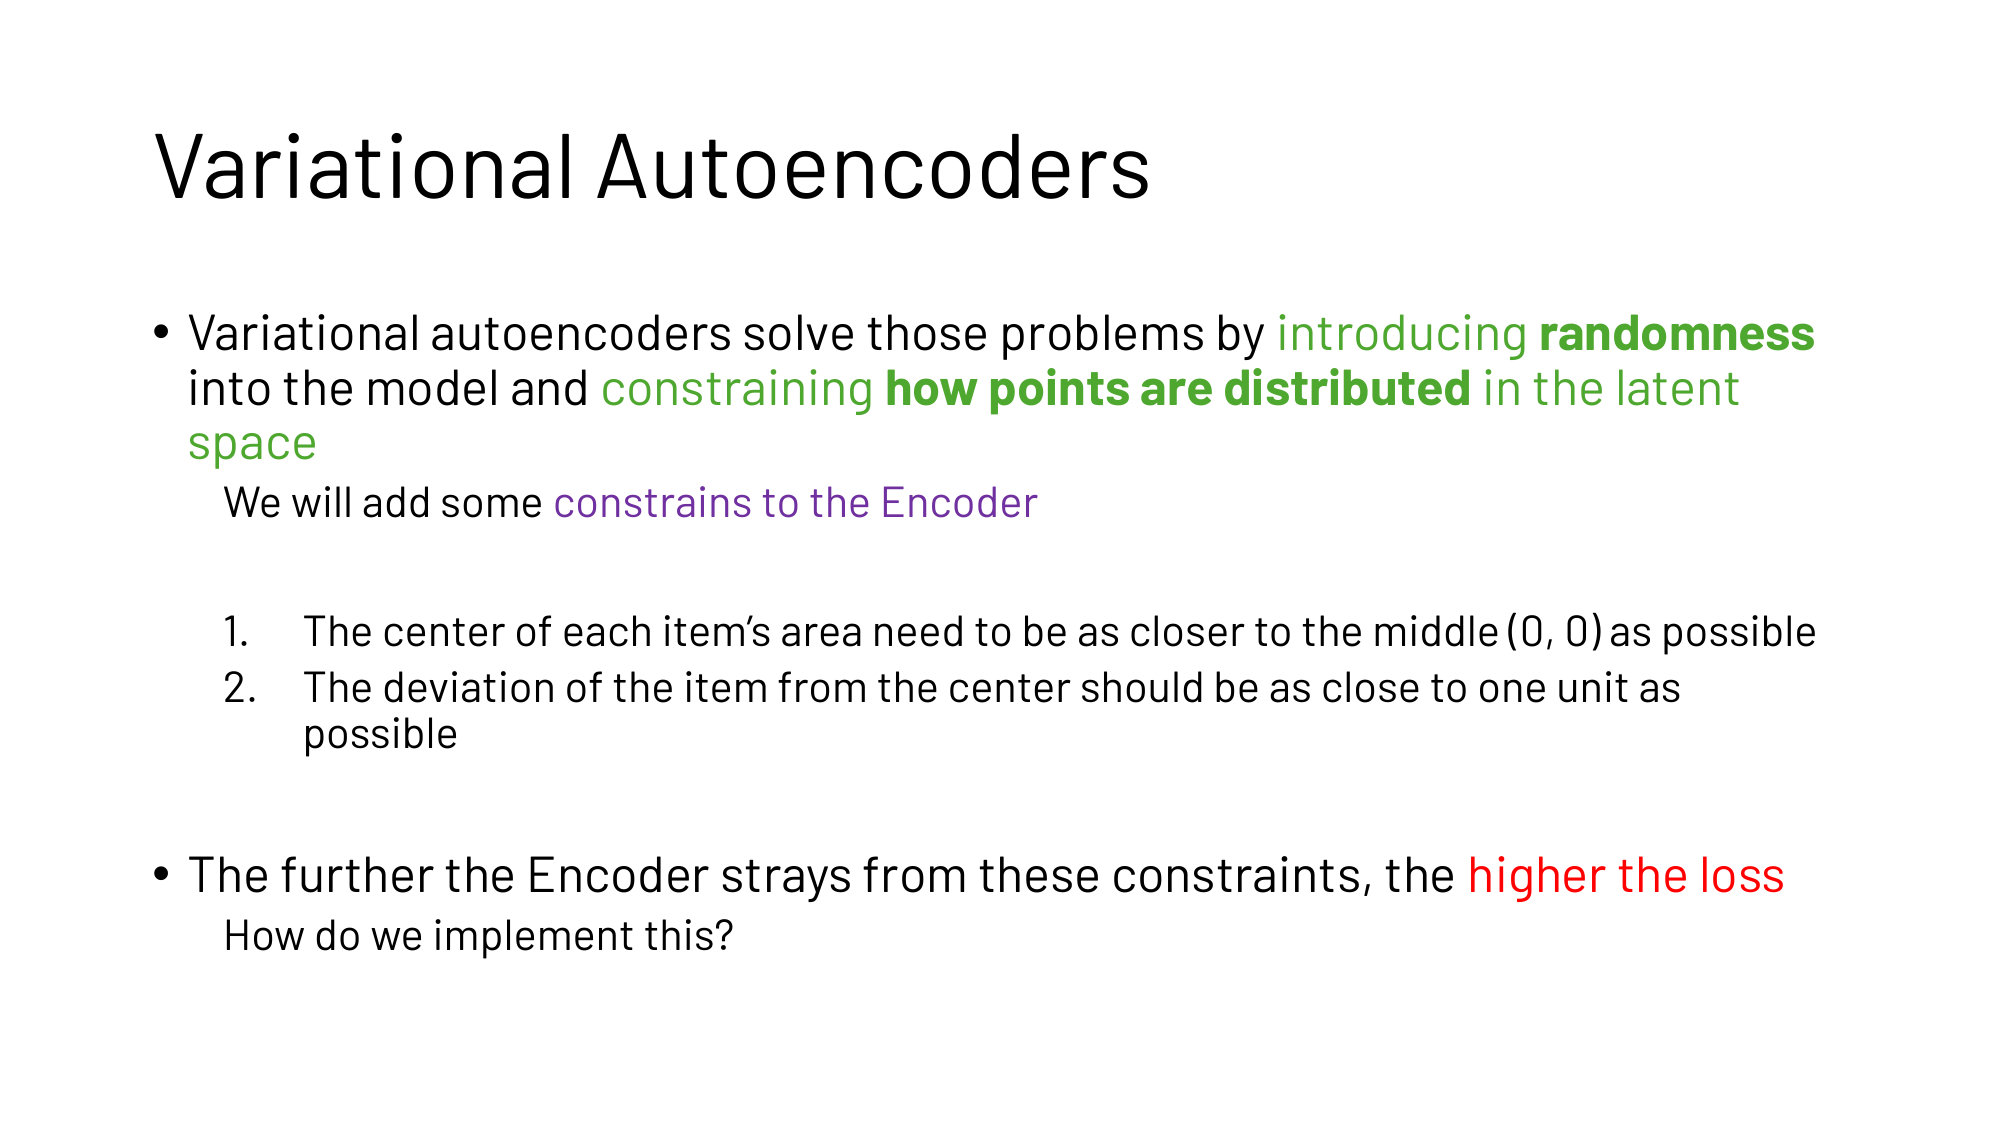

# Variational Autoencoders
Variational autoencoders solve those problems by introducing randomness into the model and constraining how points are distributed in the latent space
We will add some constrains to the Encoder

The center of each item’s area need to be as closer to the middle (0, 0) as possible
The deviation of the item from the center should be as close to one unit as possible

The further the Encoder strays from these constraints, the higher the loss
How do we implement this?